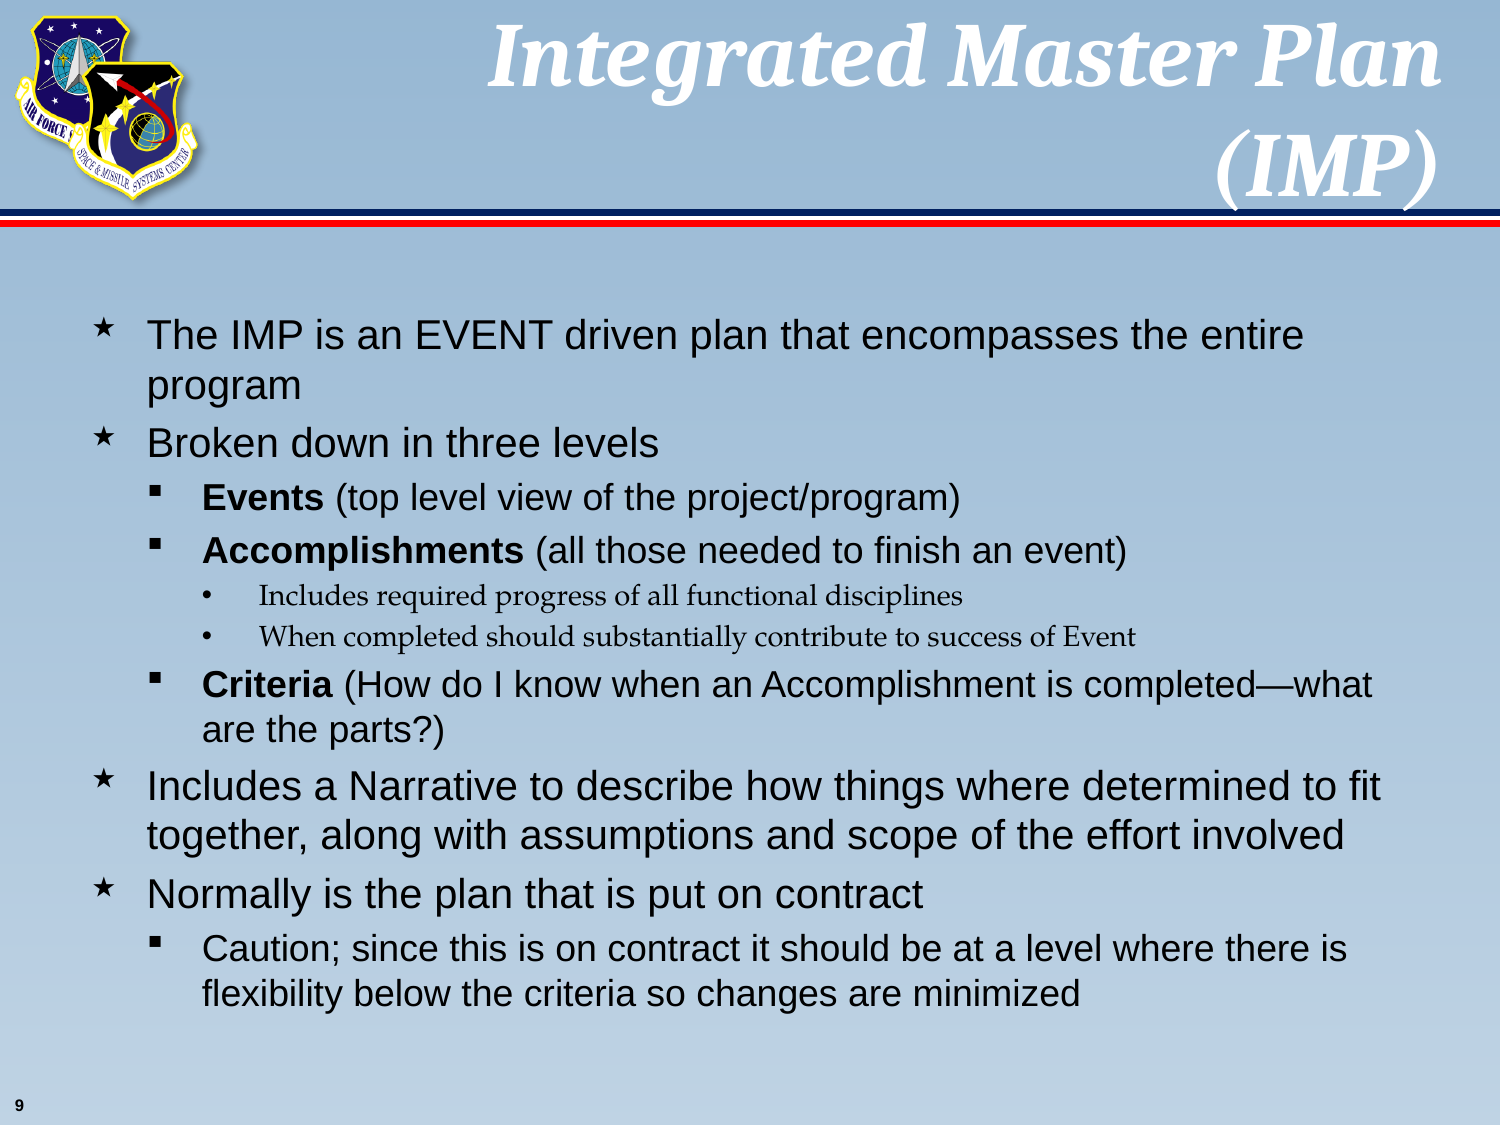

# Integrated Master Plan (IMP)
The IMP is an EVENT driven plan that encompasses the entire program
Broken down in three levels
Events (top level view of the project/program)
Accomplishments (all those needed to finish an event)
Includes required progress of all functional disciplines
When completed should substantially contribute to success of Event
Criteria (How do I know when an Accomplishment is completed—what are the parts?)
Includes a Narrative to describe how things where determined to fit together, along with assumptions and scope of the effort involved
Normally is the plan that is put on contract
Caution; since this is on contract it should be at a level where there is flexibility below the criteria so changes are minimized
9